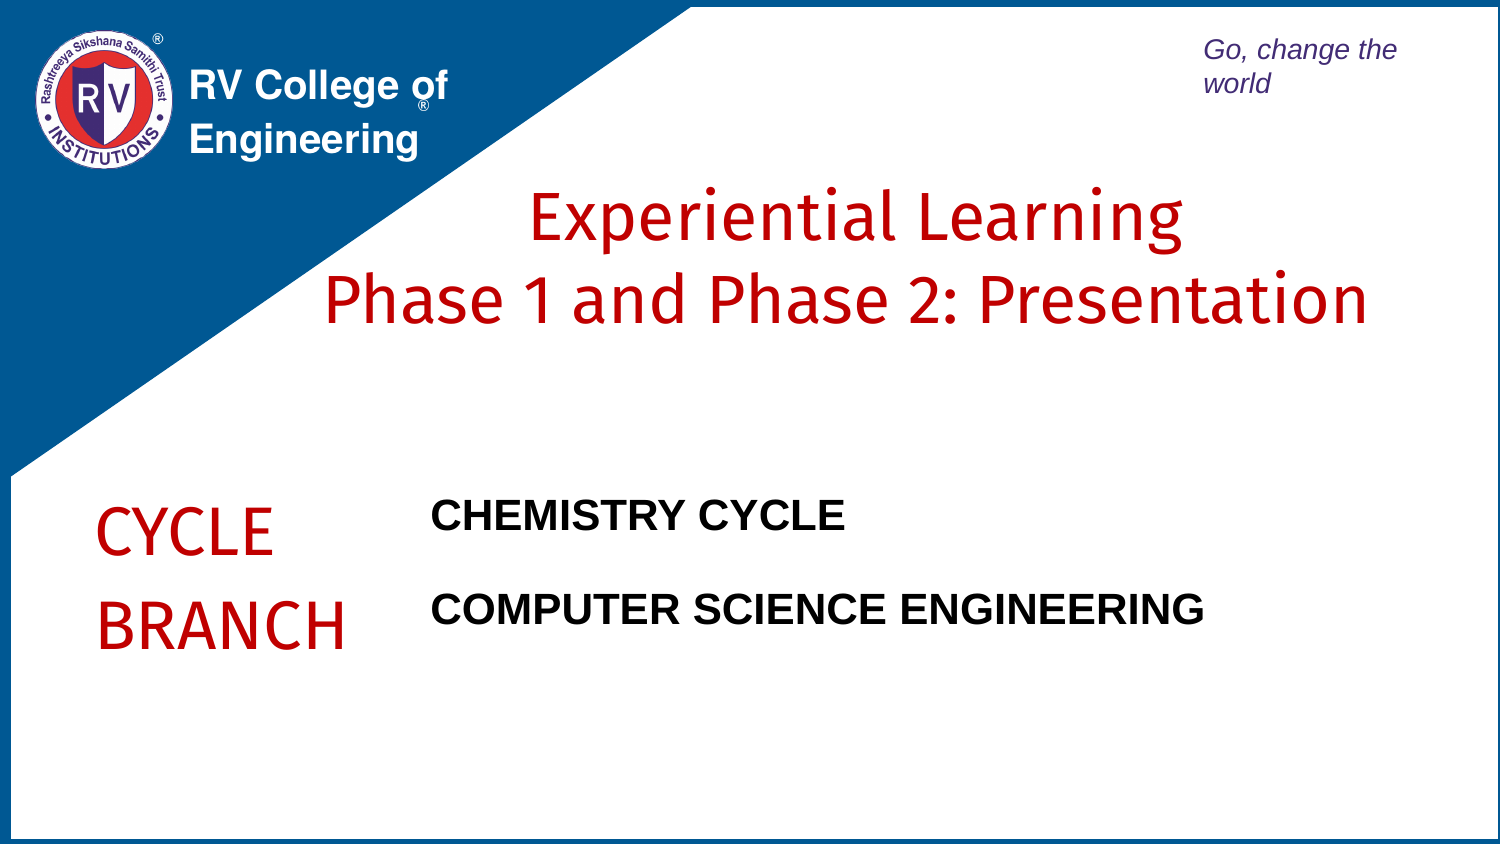

Go, change the world

RV College of
Engineering

Experiential Learning
Phase 1 and Phase 2: Presentation

| CYCLE | CHEMISTRY CYCLE |
| --- | --- |
| BRANCH | COMPUTER SCIENCE ENGINEERING |